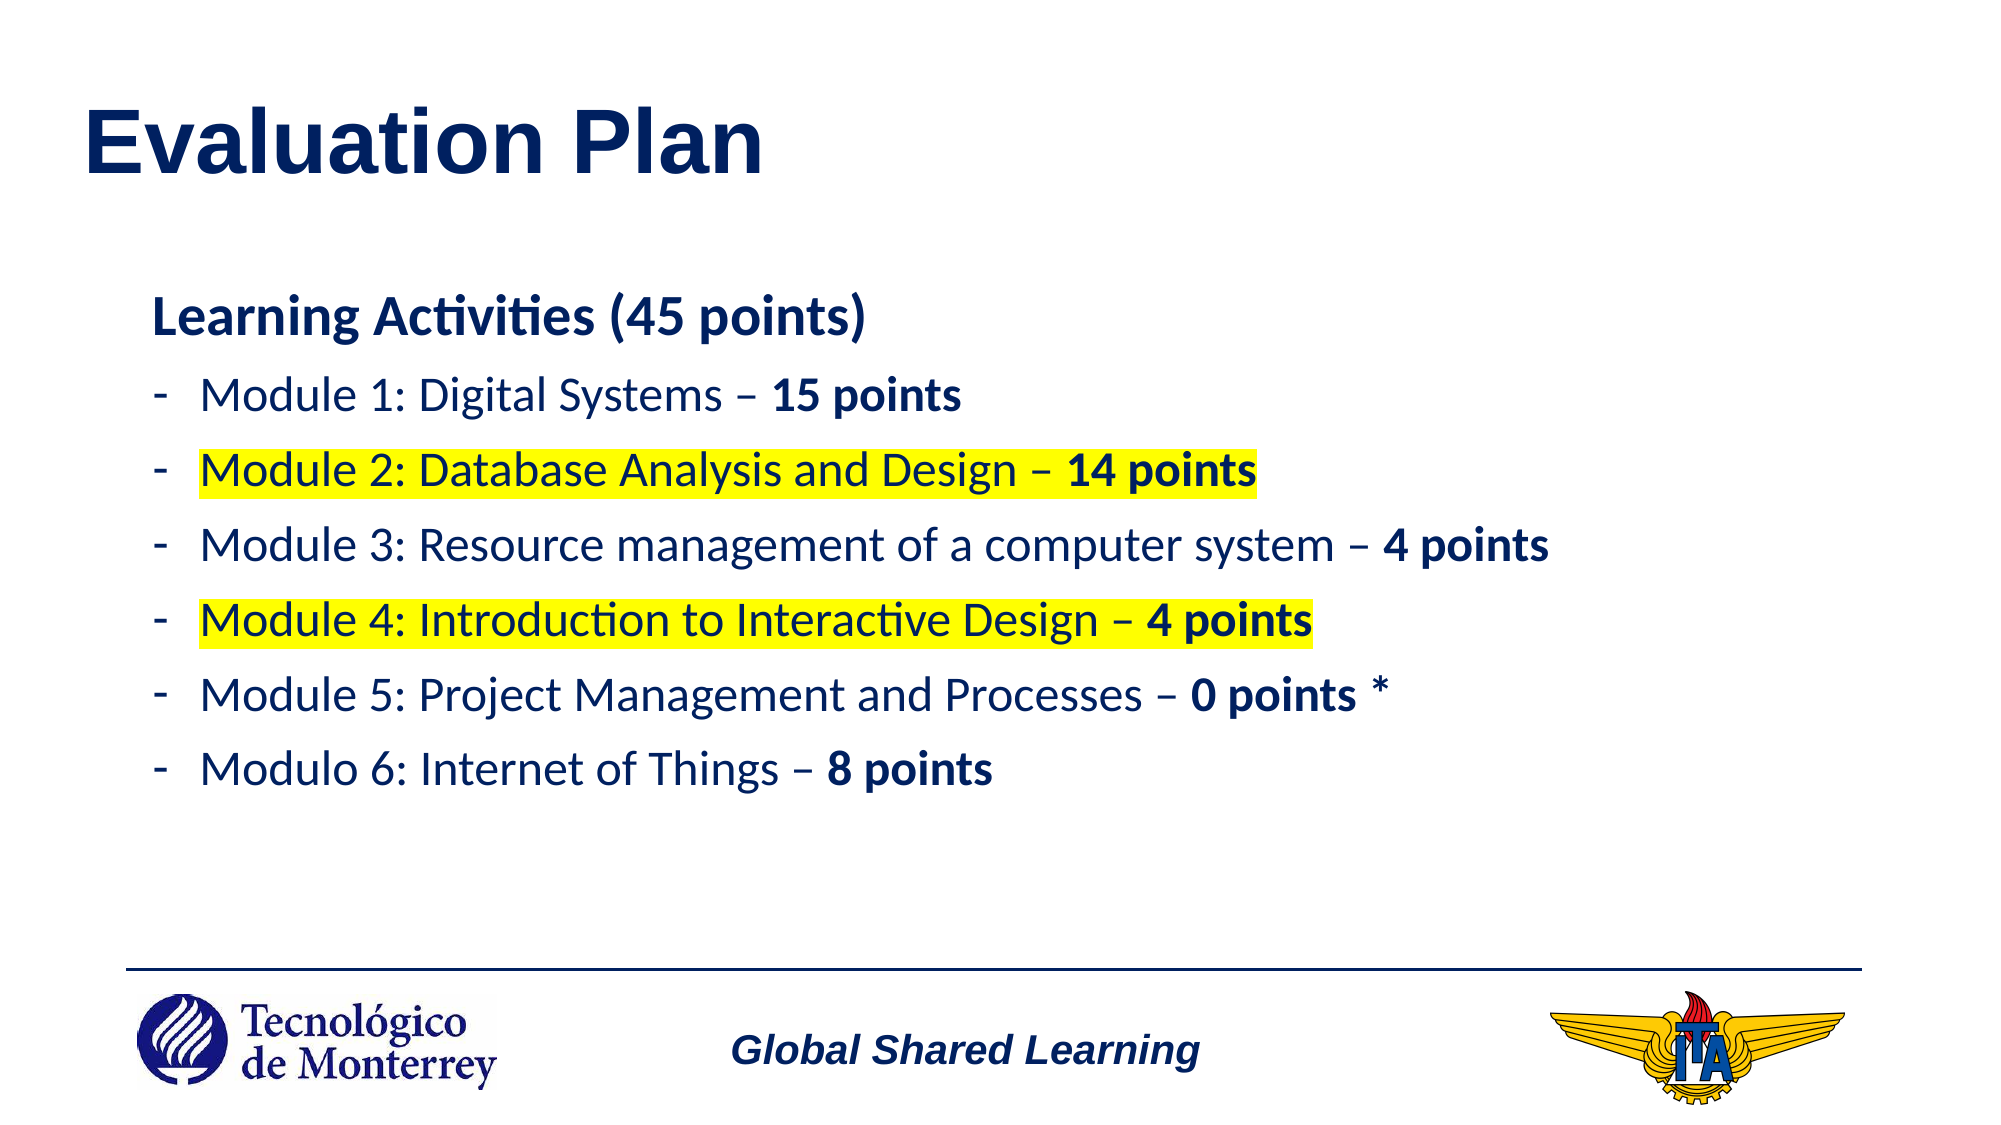

# Evaluation Plan
Learning Activities (45 points)
Module 1: Digital Systems – 15 points
Module 2: Database Analysis and Design – 14 points
Module 3: Resource management of a computer system – 4 points
Module 4: Introduction to Interactive Design – 4 points
Module 5: Project Management and Processes – 0 points *
Modulo 6: Internet of Things – 8 points